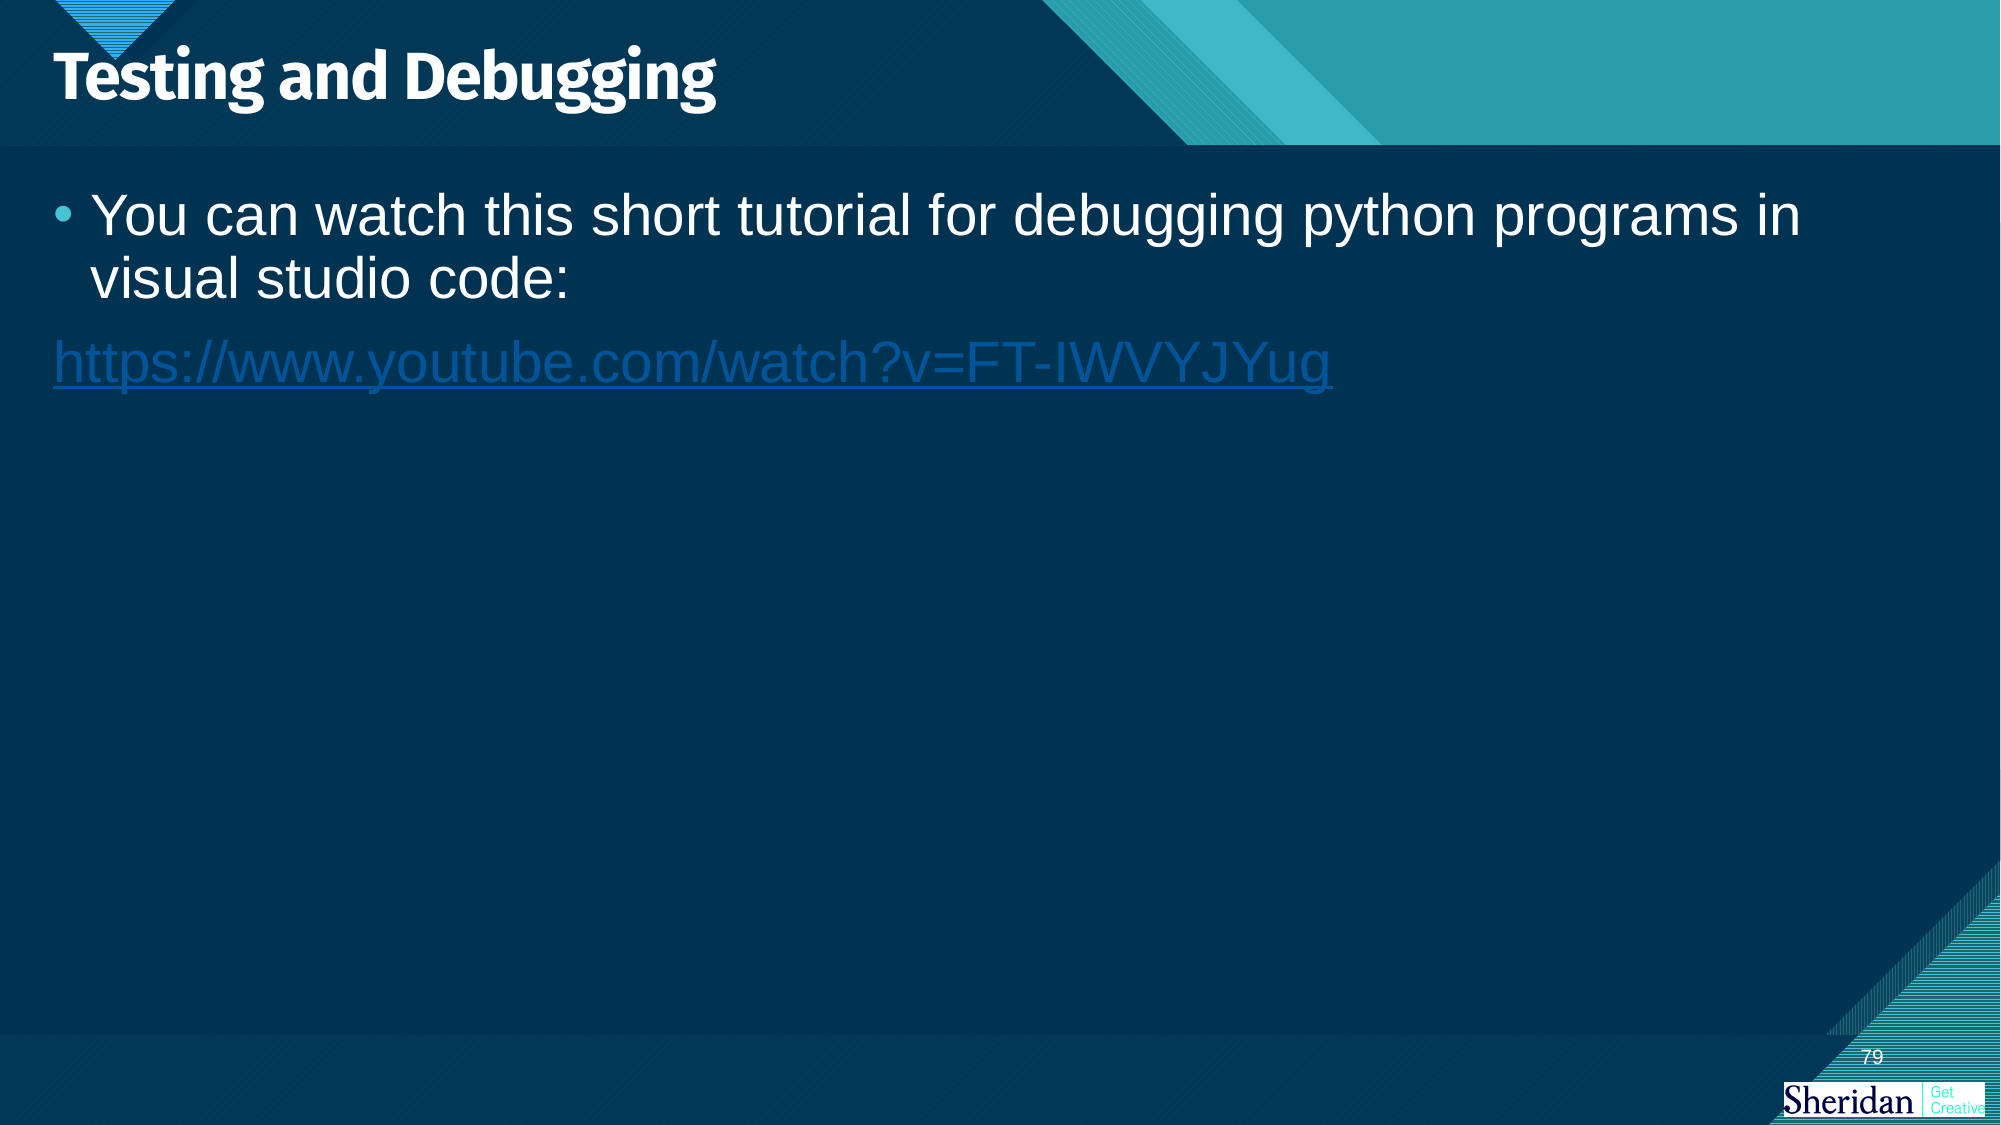

# Testing and Debugging
You can watch this short tutorial for debugging python programs in visual studio code:
https://www.youtube.com/watch?v=FT-IWVYJYug

79